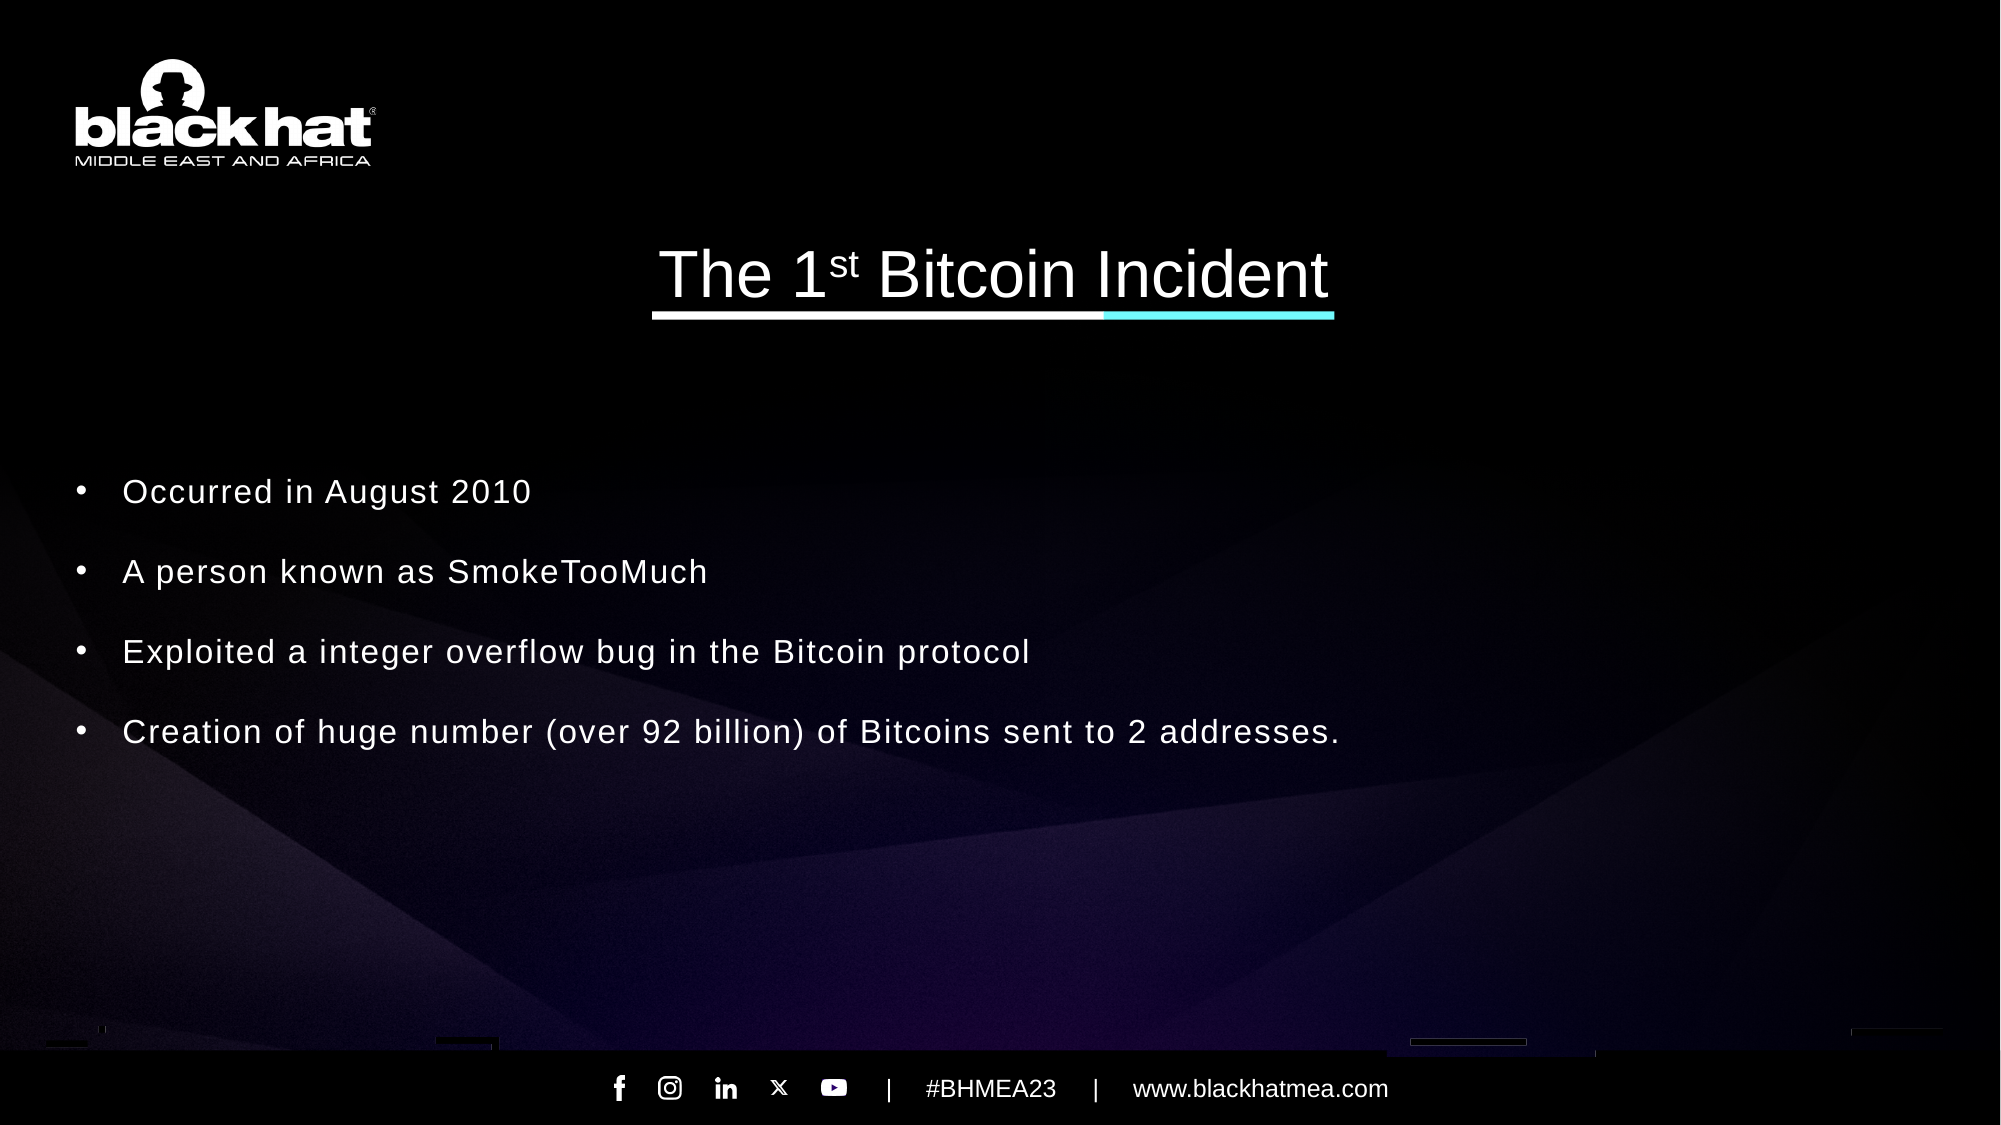

The 1st Bitcoin Incident

Occurred in August 2010
A person known as SmokeTooMuch
Exploited a integer overflow bug in the Bitcoin protocol
Creation of huge number (over 92 billion) of Bitcoins sent to 2 addresses.